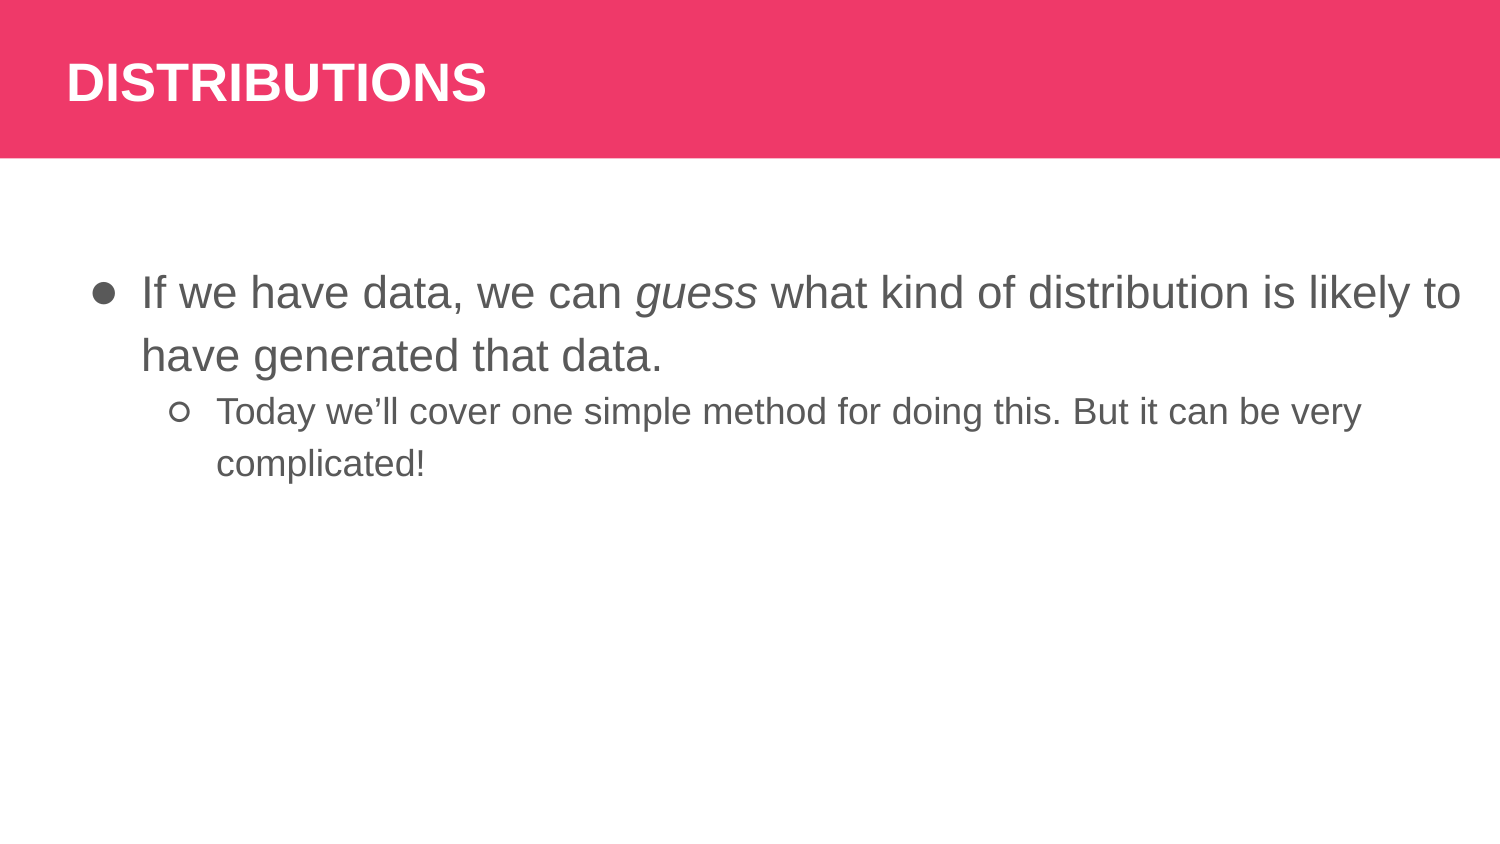

DISTRIBUTIONS
If we have data, we can guess what kind of distribution is likely to have generated that data.
Today we’ll cover one simple method for doing this. But it can be very complicated!